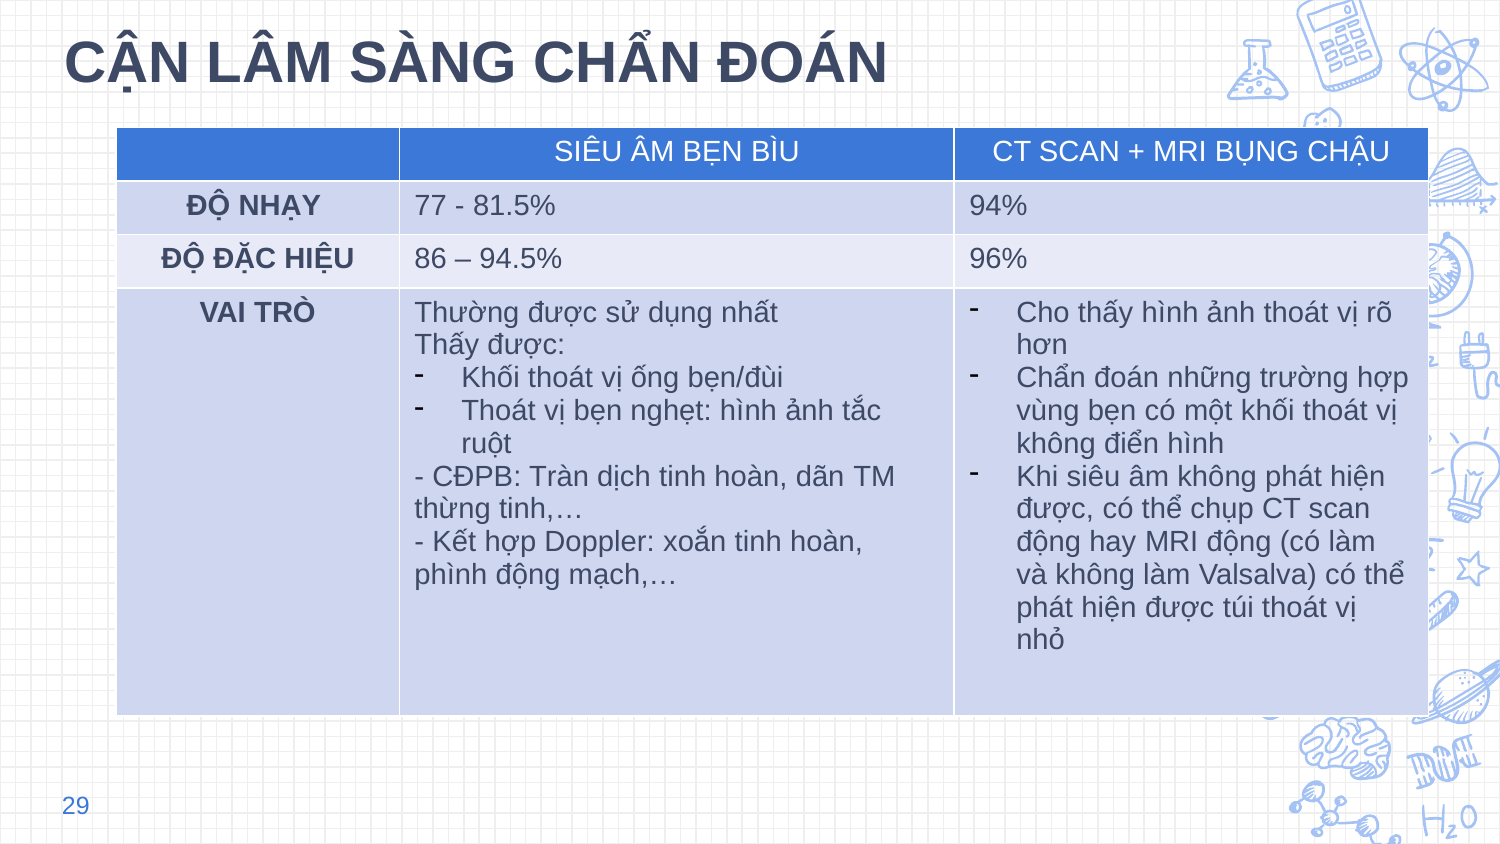

CẬN LÂM SÀNG CHẨN ĐOÁN

|  | SIÊU ÂM BẸN BÌU | CT SCAN + MRI BỤNG CHẬU |
| --- | --- | --- |
| ĐỘ NHẠY | 77 - 81.5% | 94% |
| ĐỘ ĐẶC HIỆU | 86 – 94.5% | 96% |
| VAI TRÒ | Thường được sử dụng nhất Thấy được: Khối thoát vị ống bẹn/đùi Thoát vị bẹn nghẹt: hình ảnh tắc ruột - CĐPB: Tràn dịch tinh hoàn, dãn TM thừng tinh,… - Kết hợp Doppler: xoắn tinh hoàn, phình động mạch,… | Cho thấy hình ảnh thoát vị rõ hơn Chẩn đoán những trường hợp vùng bẹn có một khối thoát vị không điển hình Khi siêu âm không phát hiện được, có thể chụp CT scan động hay MRI động (có làm và không làm Valsalva) có thể phát hiện được túi thoát vị nhỏ |
29